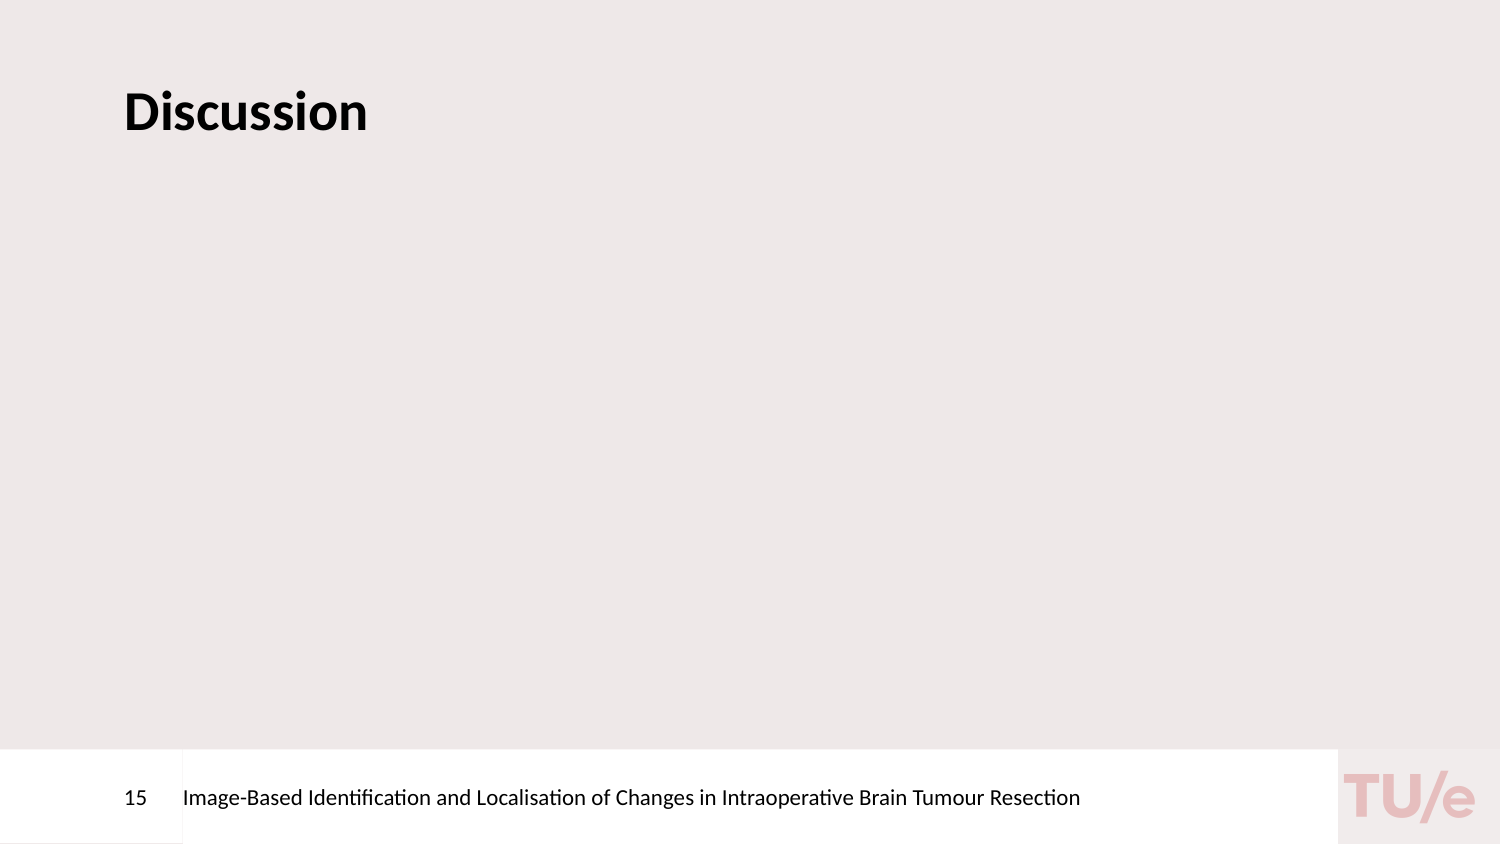

# Discussion

15
Image-Based Identification and Localisation of Changes in Intraoperative Brain Tumour Resection